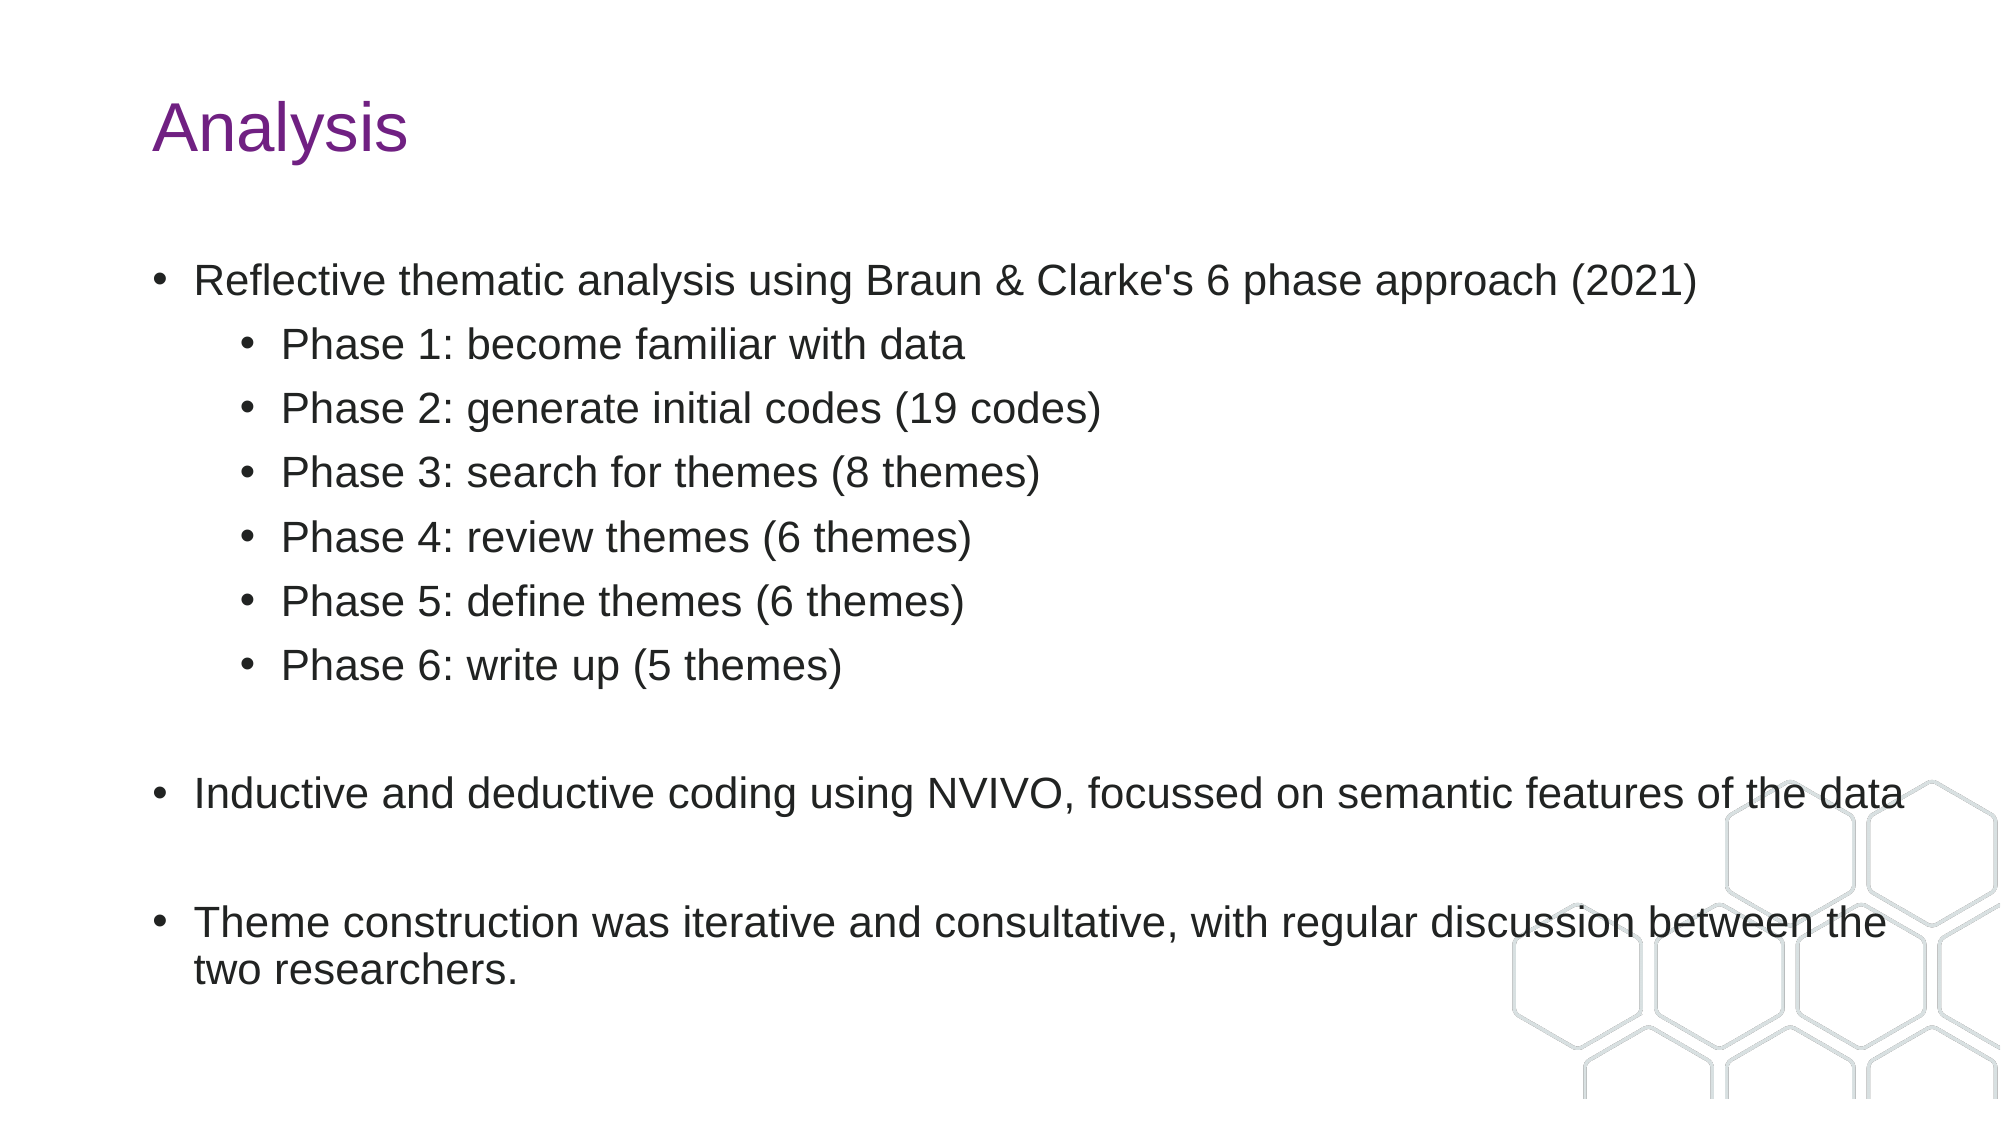

# Analysis

Reflective thematic analysis using Braun & Clarke's 6 phase approach (2021)
Phase 1: become familiar with data
Phase 2: generate initial codes (19 codes)
Phase 3: search for themes (8 themes)
Phase 4: review themes (6 themes)
Phase 5: define themes (6 themes)
Phase 6: write up (5 themes)

Inductive and deductive coding using NVIVO, focussed on semantic features of the data

Theme construction was iterative and consultative, with regular discussion between the two researchers.